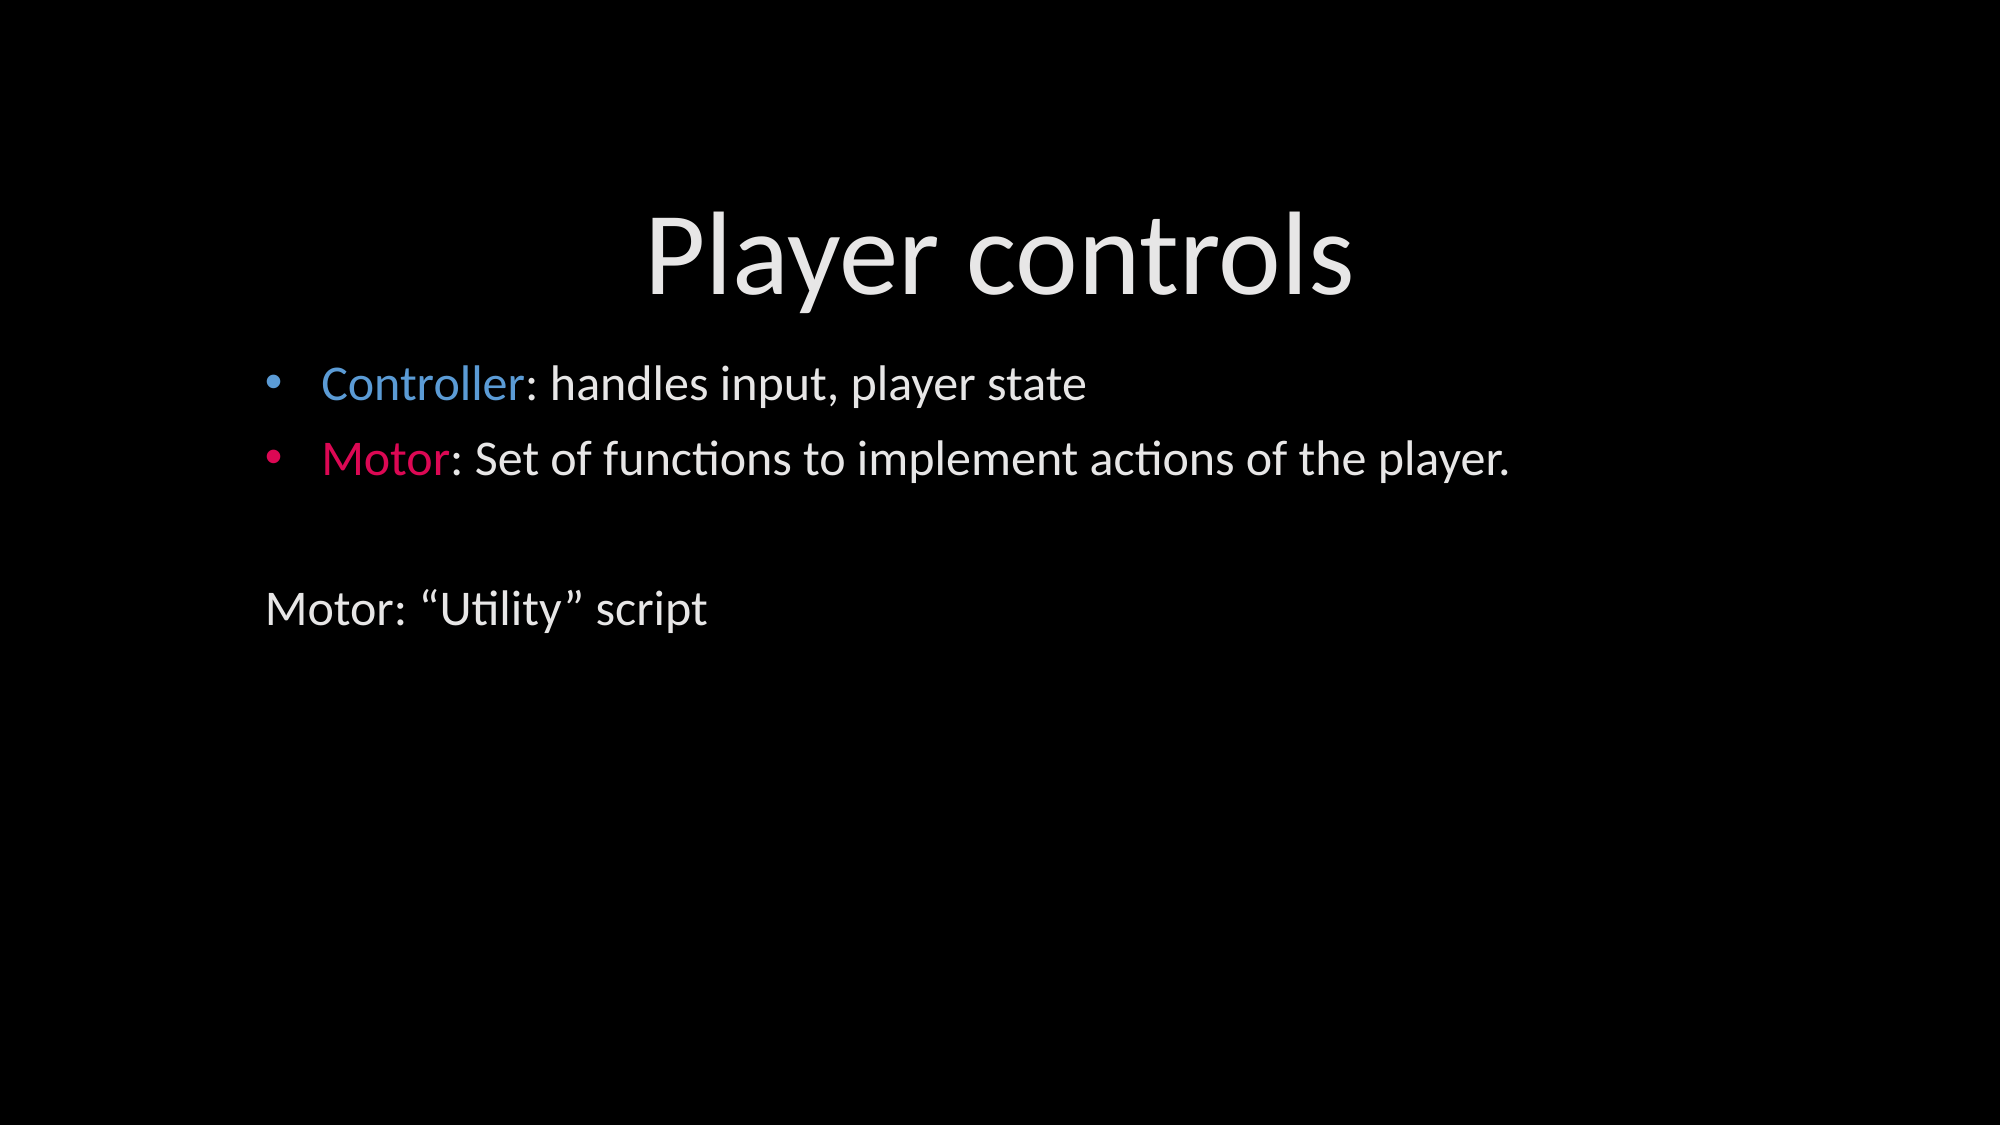

# Player controls
Controller: handles input, player state
Motor: Set of functions to implement actions of the player.

Motor: “Utility” script